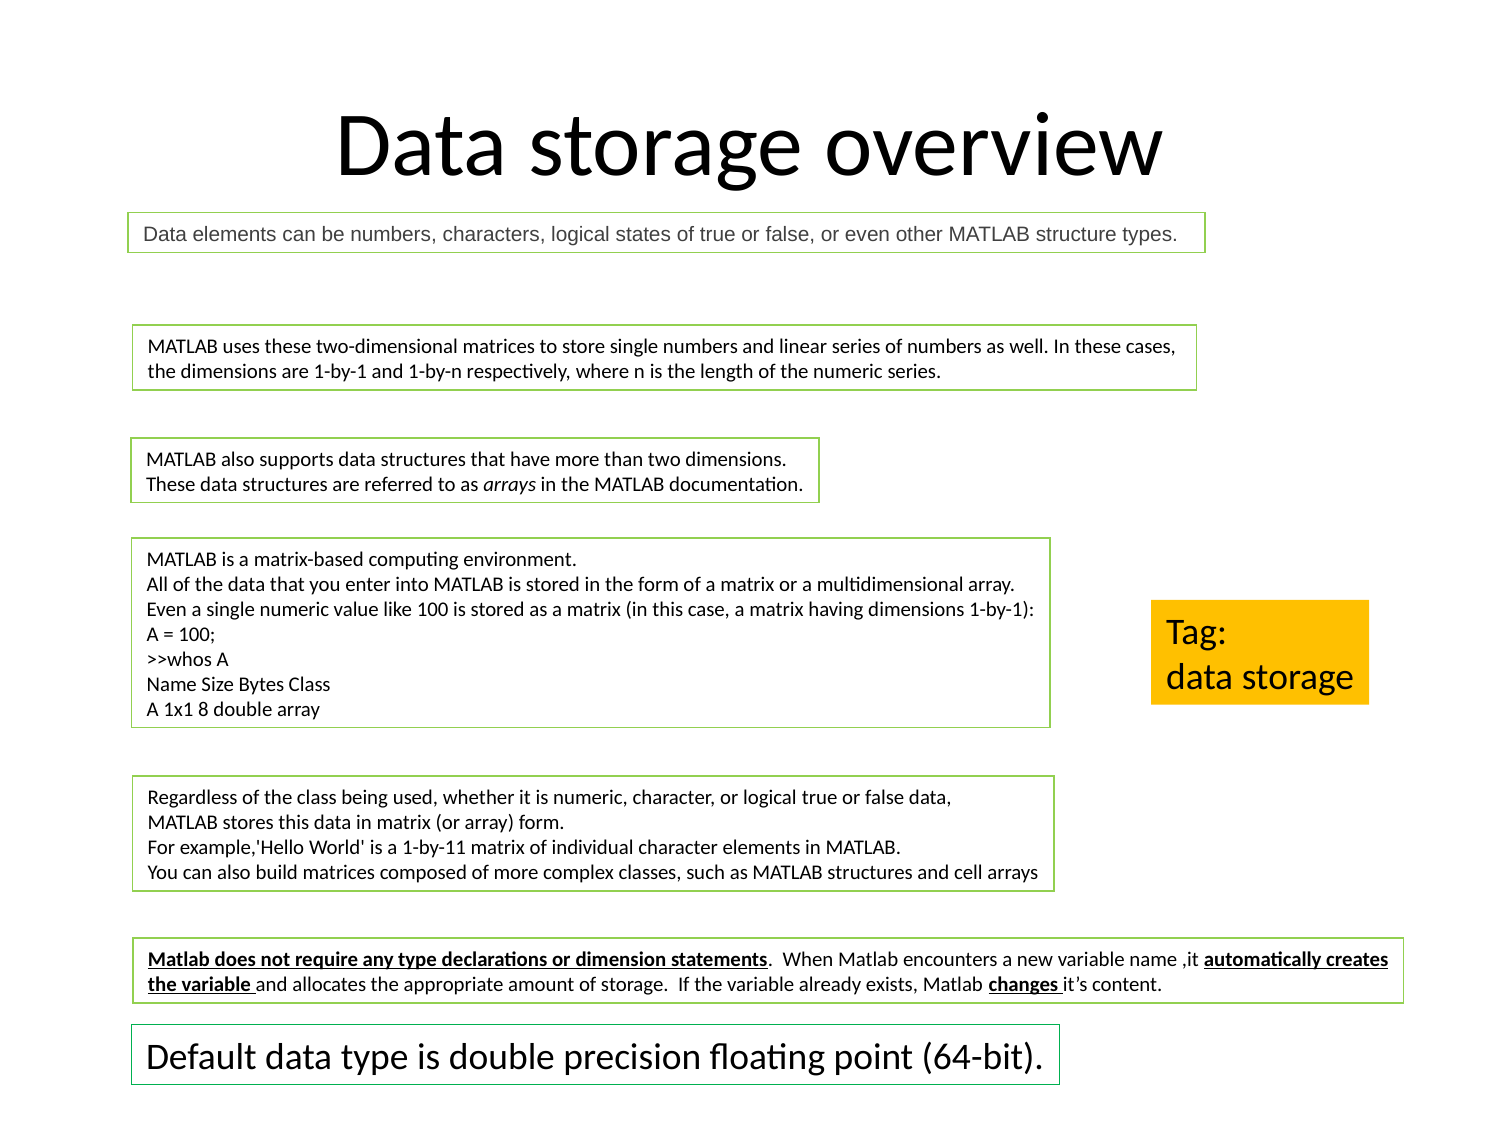

# Data storage overview
Data elements can be numbers, characters, logical states of true or false, or even other MATLAB structure types.
MATLAB uses these two-dimensional matrices to store single numbers and linear series of numbers as well. In these cases,
the dimensions are 1-by-1 and 1-by-n respectively, where n is the length of the numeric series.
MATLAB also supports data structures that have more than two dimensions.
These data structures are referred to as arrays in the MATLAB documentation.
MATLAB is a matrix-based computing environment.
All of the data that you enter into MATLAB is stored in the form of a matrix or a multidimensional array.
Even a single numeric value like 100 is stored as a matrix (in this case, a matrix having dimensions 1-by-1):
A = 100;
>>whos A
Name Size Bytes Class
A 1x1 8 double array
Tag:
data storage
Regardless of the class being used, whether it is numeric, character, or logical true or false data,
MATLAB stores this data in matrix (or array) form.
For example,'Hello World' is a 1-by-11 matrix of individual character elements in MATLAB.
You can also build matrices composed of more complex classes, such as MATLAB structures and cell arrays
Matlab does not require any type declarations or dimension statements.  When Matlab encounters a new variable name ,it automatically creates
the variable and allocates the appropriate amount of storage.  If the variable already exists, Matlab changes it’s content.
Default data type is double precision floating point (64-bit).